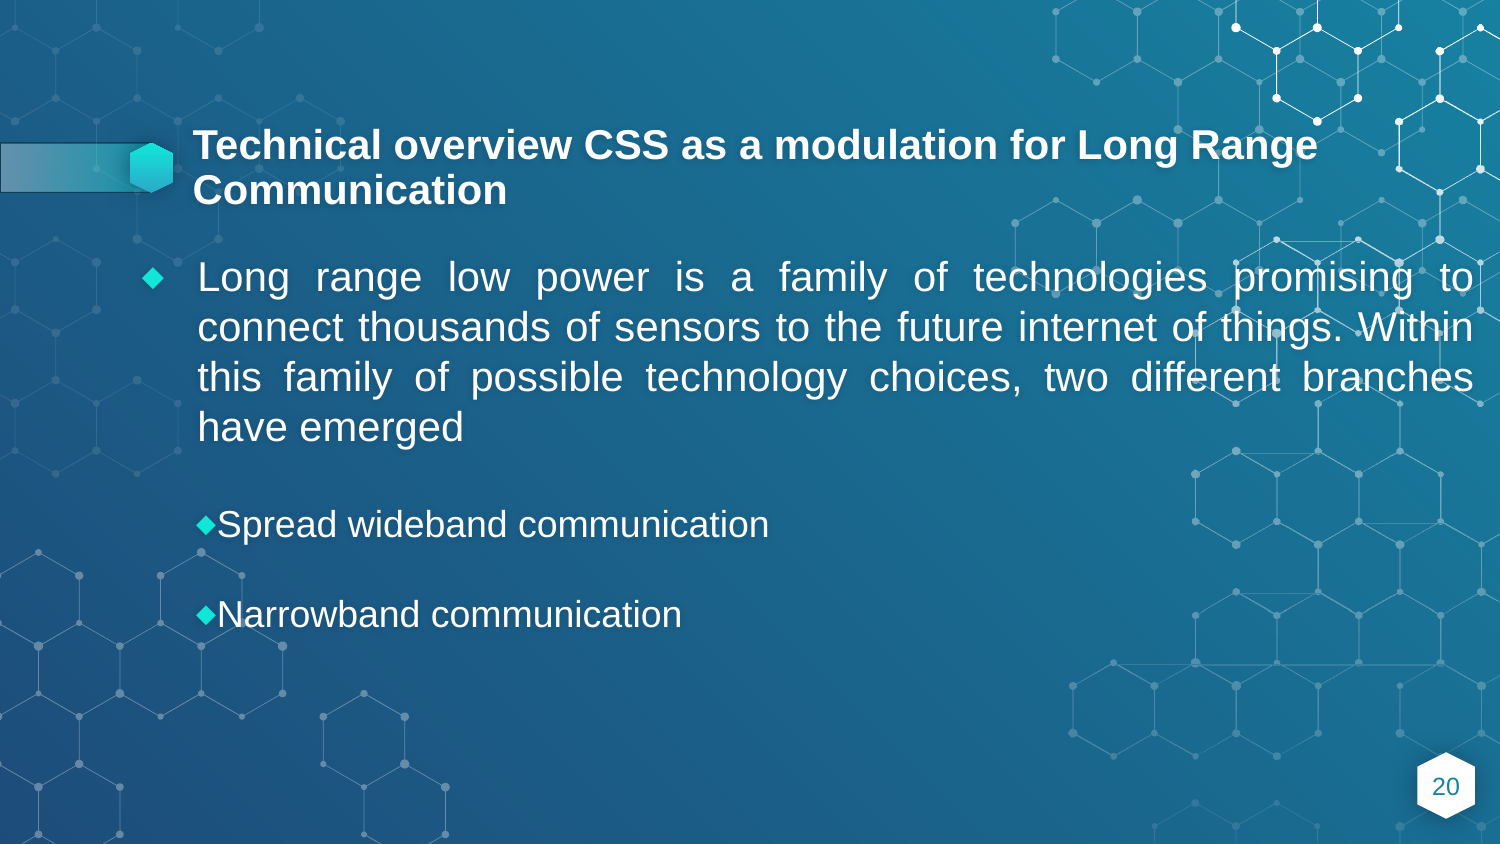

# Technical overview CSS as a modulation for Long Range Communication
Long range low power is a family of technologies promising to connect thousands of sensors to the future internet of things. Within this family of possible technology choices, two different branches have emerged

Spread wideband communication

Narrowband communication
20